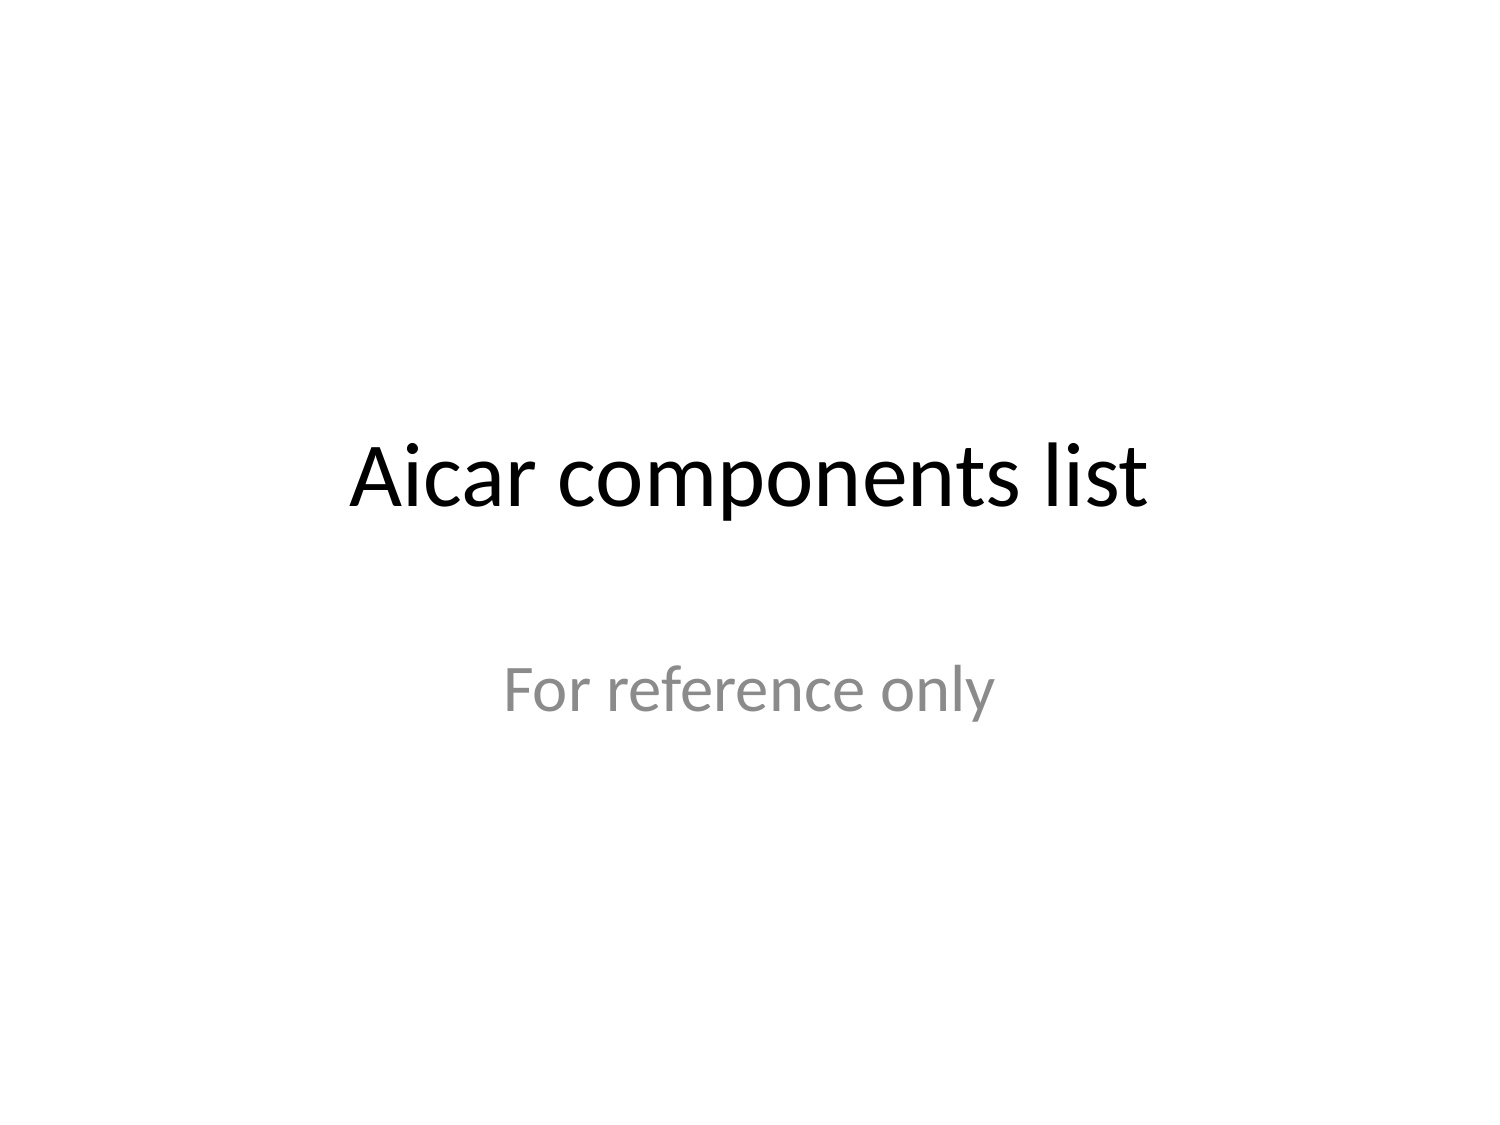

# Aicar components list
For reference only